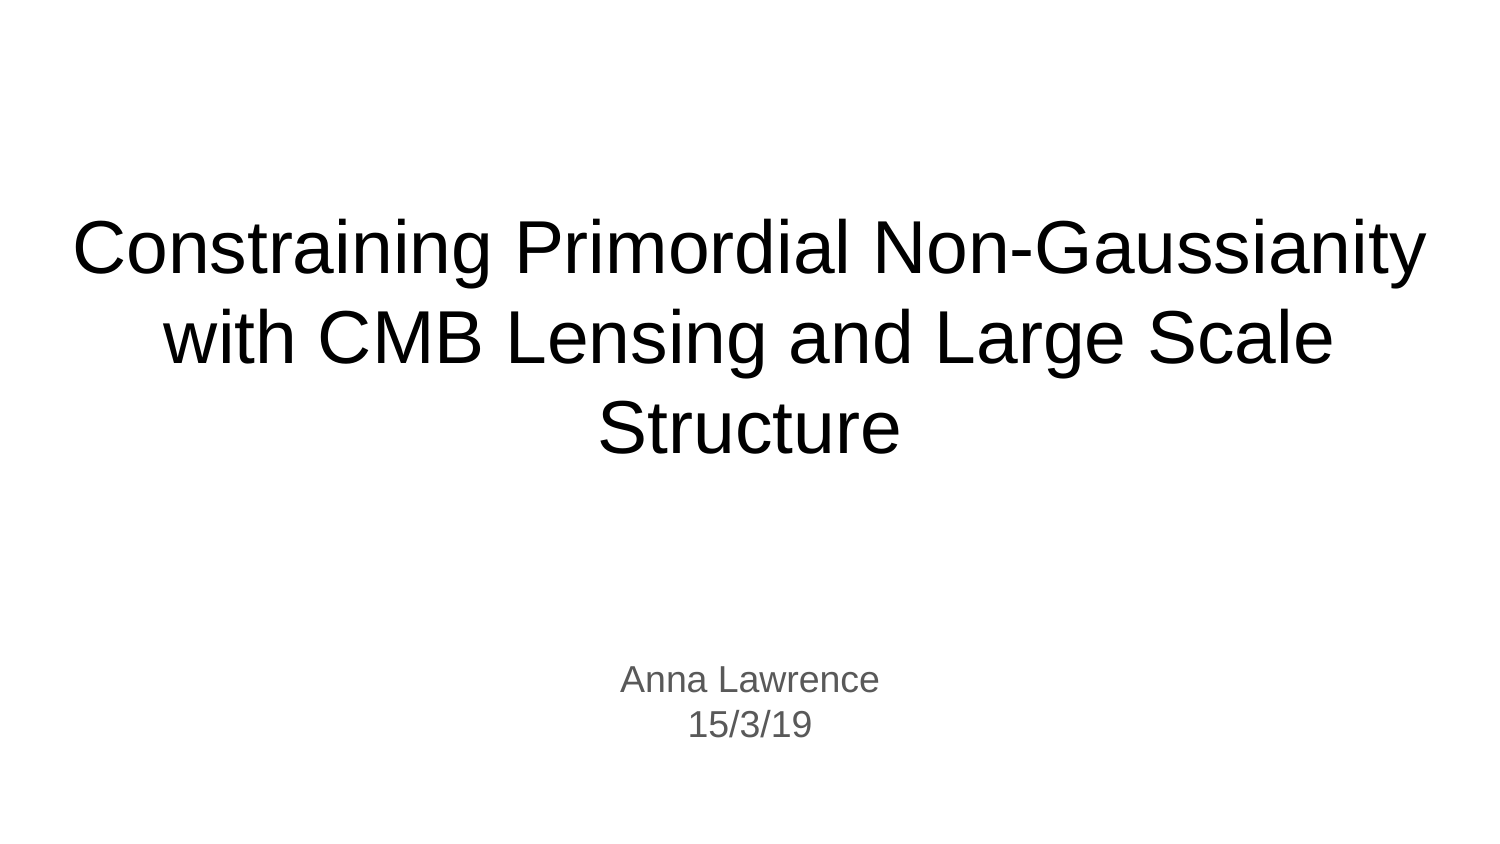

# Constraining Primordial Non-Gaussianity with CMB Lensing and Large Scale Structure
Anna Lawrence
15/3/19